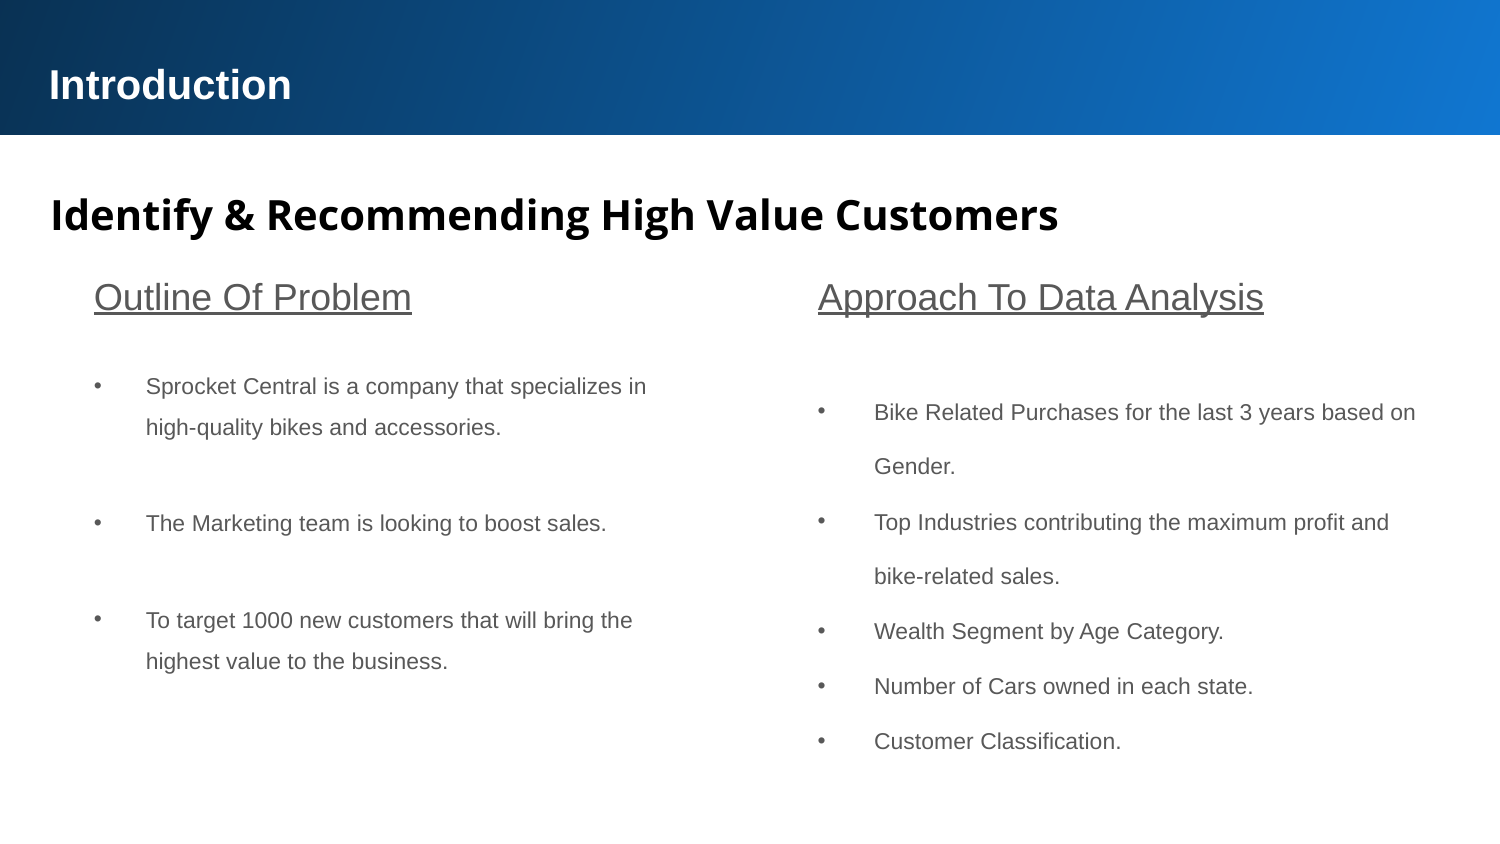

Introduction
Identify & Recommending High Value Customers
Outline Of Problem

Sprocket Central is a company that specializes in high-quality bikes and accessories.

The Marketing team is looking to boost sales.

To target 1000 new customers that will bring the highest value to the business.
Approach To Data Analysis

Bike Related Purchases for the last 3 years based on Gender.
Top Industries contributing the maximum profit and bike-related sales.
Wealth Segment by Age Category.
Number of Cars owned in each state.
Customer Classification.